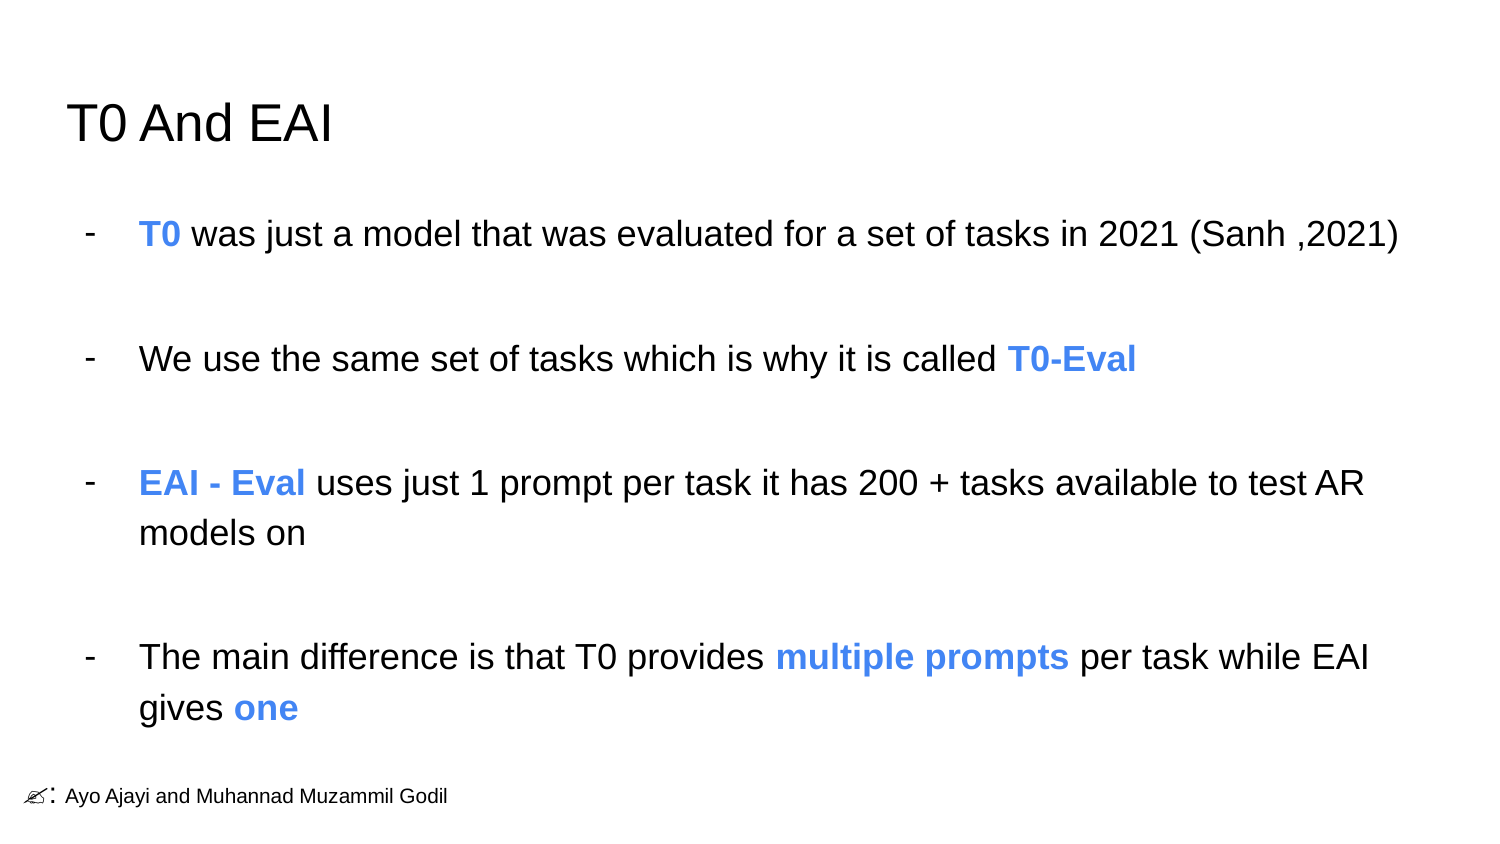

# T0 And EAI
T0 was just a model that was evaluated for a set of tasks in 2021 (Sanh ,2021)

We use the same set of tasks which is why it is called T0-Eval

EAI - Eval uses just 1 prompt per task it has 200 + tasks available to test AR models on

The main difference is that T0 provides multiple prompts per task while EAI gives one
✍️: Ayo Ajayi and Muhannad Muzammil Godil